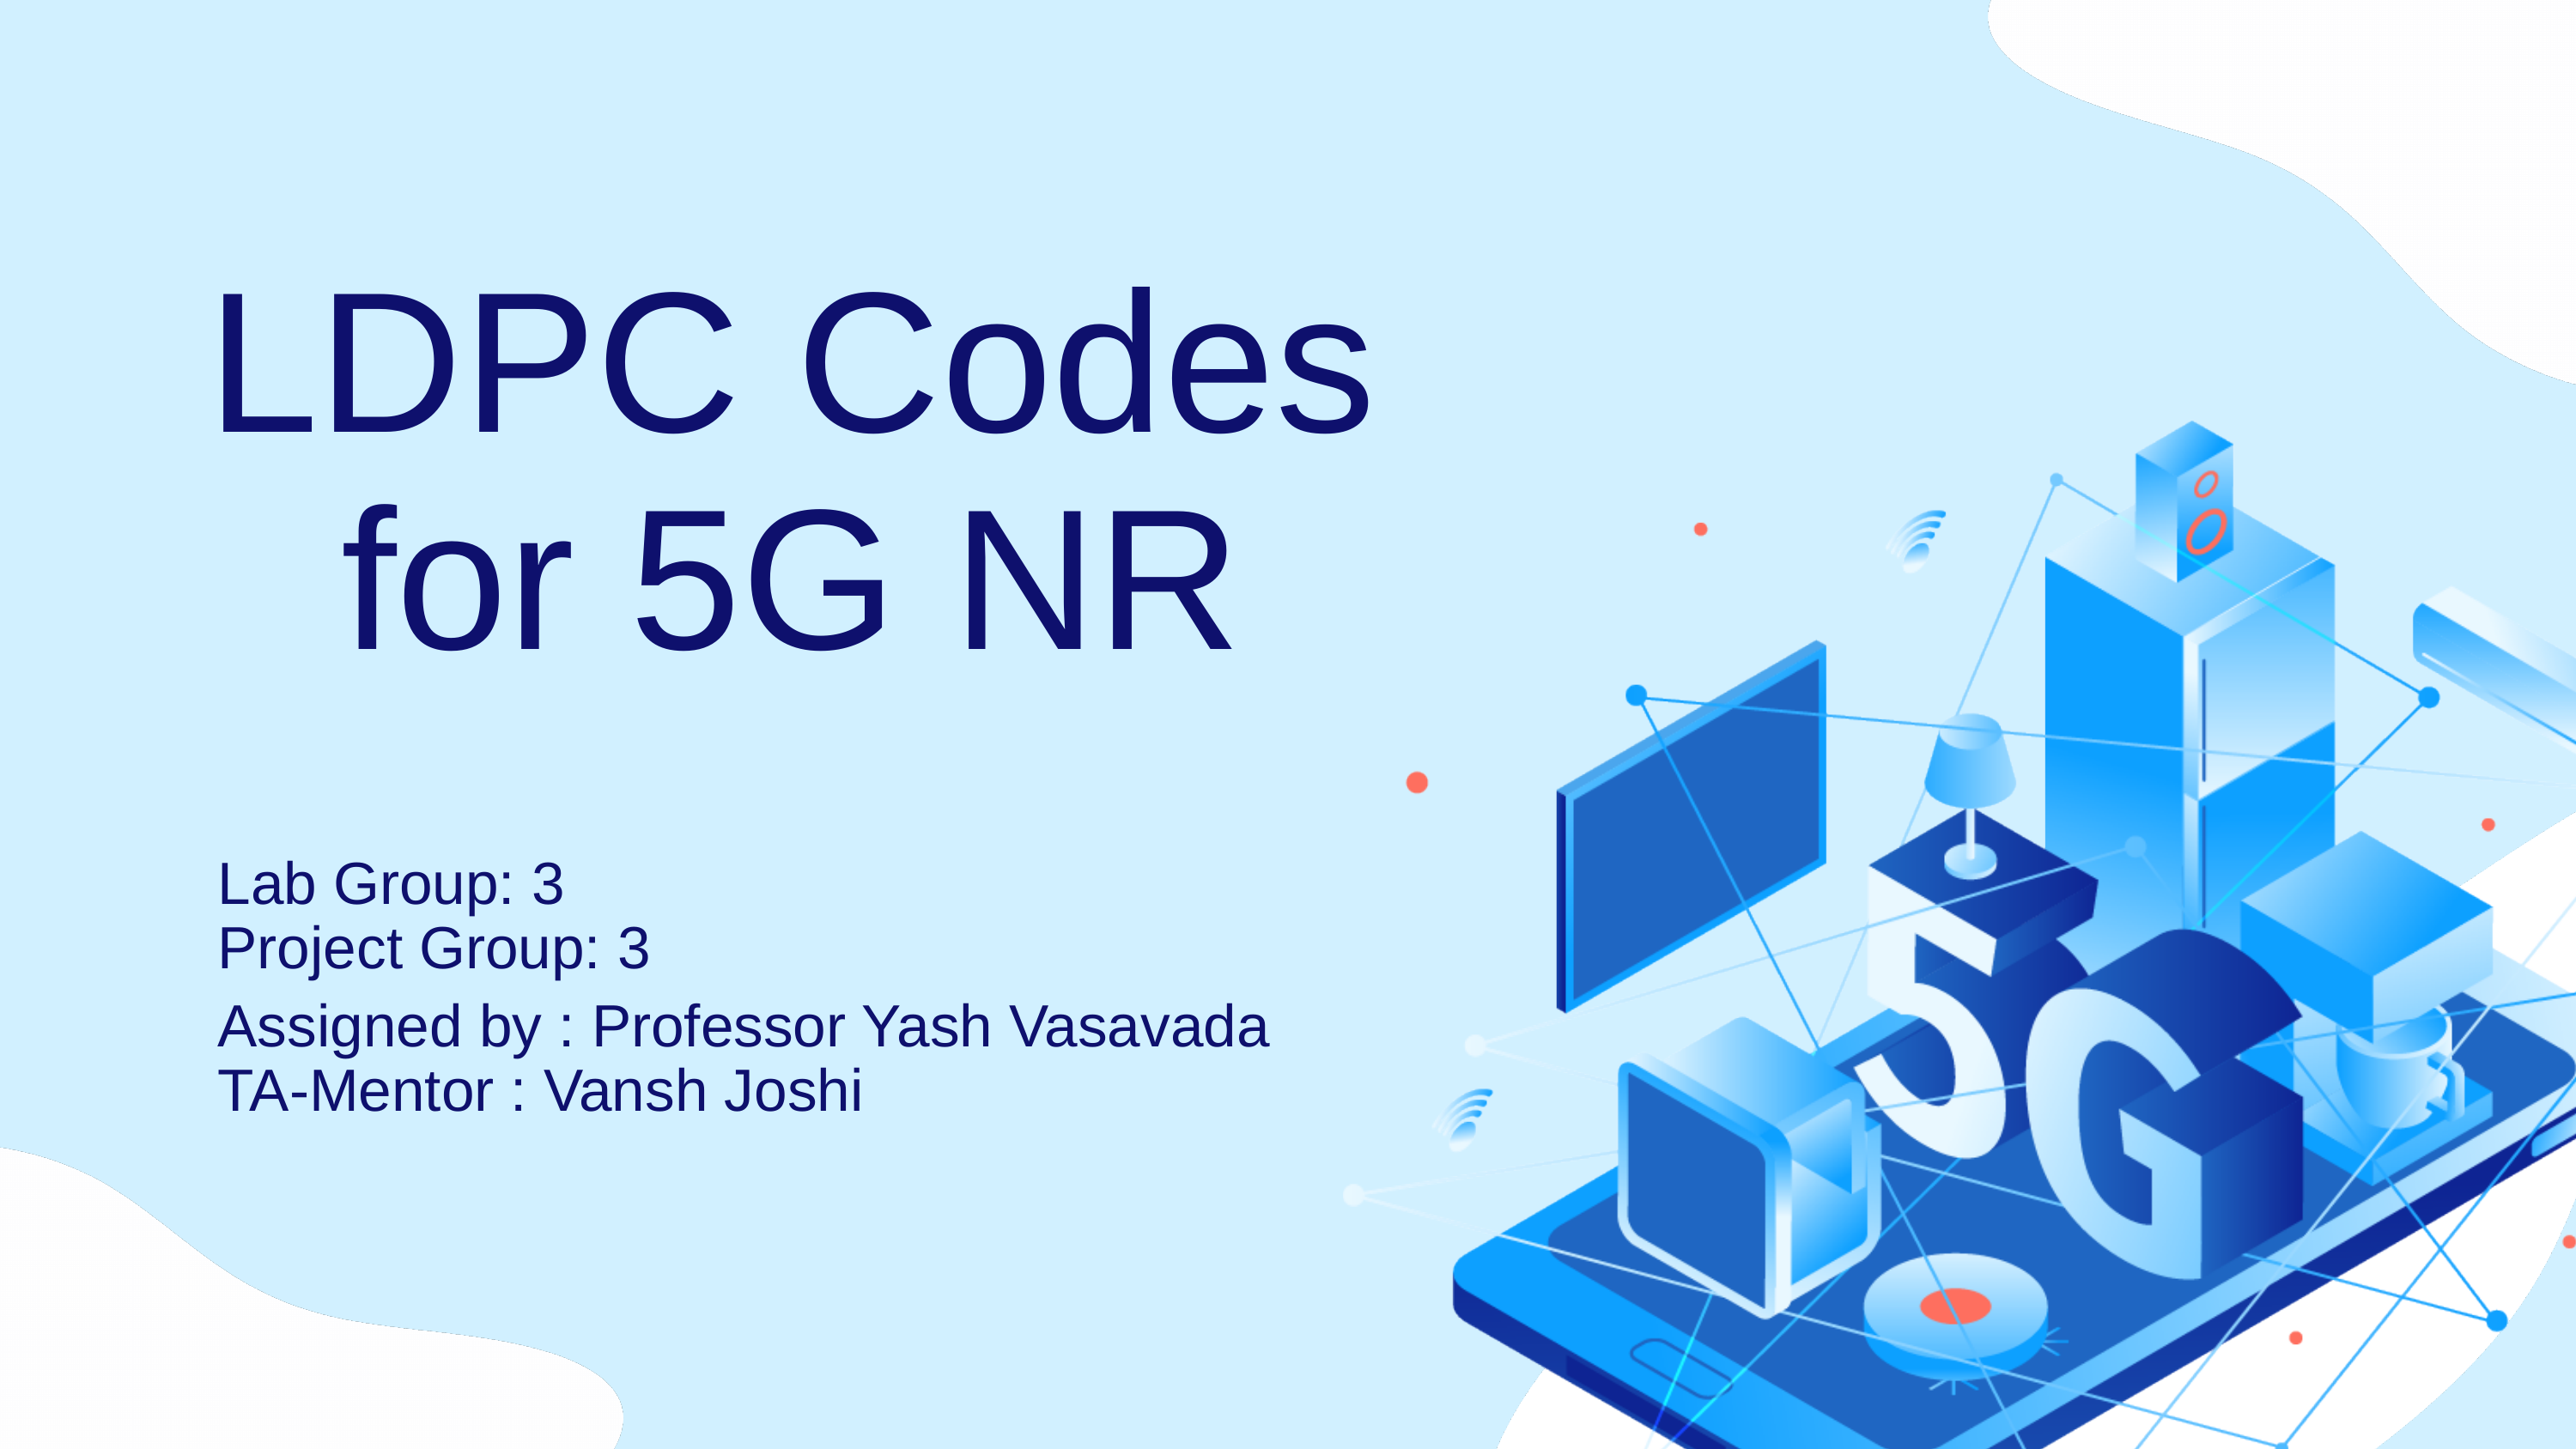

LDPC Codes for 5G NR

Lab Group: 3
Project Group: 3
Assigned by : Professor Yash Vasavada
TA-Mentor : Vansh Joshi